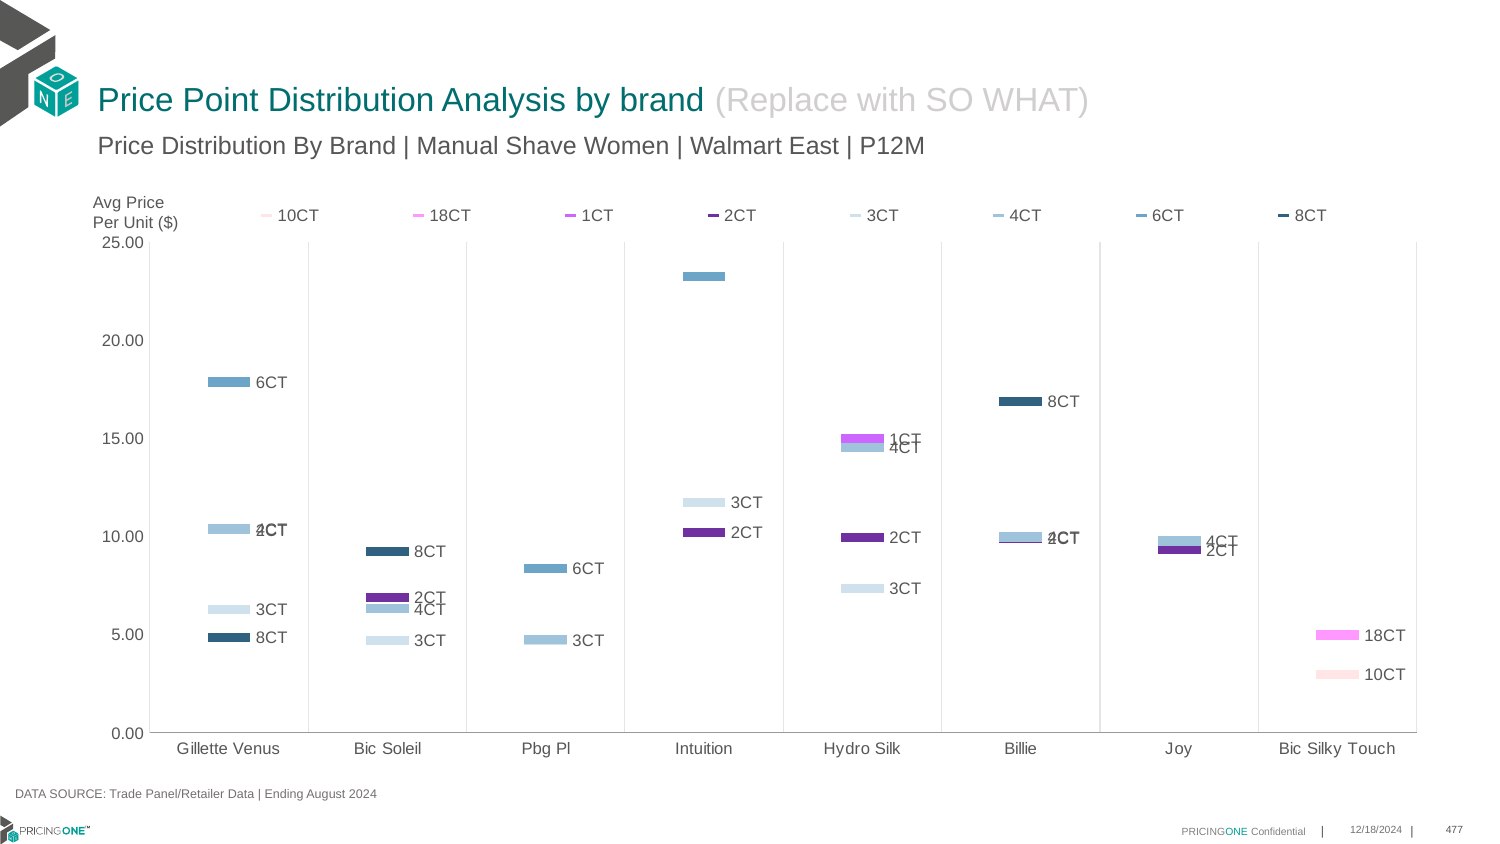

# Price Point Distribution Analysis by brand (Replace with SO WHAT)
Price Distribution By Brand | Manual Shave Women | Walmart East | P12M

### Chart

| Category | 10CT | 18CT | 1CT | 2CT | 3CT | 4CT | 6CT | 8CT |
|---|---|---|---|---|---|---|---|---|
| Gillette Venus | None | None | None | 10.343192257865963 | 6.285271953629443 | 10.374699375800567 | 17.871010814552275 | 4.84546902867678 |
| Bic Soleil | None | None | None | 6.876044723887049 | 4.690864431518637 | 6.316166245259166 | None | 9.242142097499057 |
| Pbg Pl | None | None | None | None | 4.725918492640528 | 4.762952326007403 | 8.375207735038629 | None |
| Intuition | None | None | None | 10.186384219018374 | 11.734370175305722 | None | 23.25534691815426 | None |
| Hydro Silk | None | None | 14.960834712204212 | 9.951285259179961 | 7.3603752392045925 | 14.540925050538828 | None | None |
| Billie | None | None | None | 9.91004029116701 | None | 9.970136195281286 | None | 16.885680152548993 |
| Joy | None | None | None | 9.320208286458167 | None | 9.760142053805048 | None | None |
| Bic Silky Touch | 2.9700458588915297 | 4.978554683337477 | None | None | None | None | None | None |
Avg Price
Per Unit ($)
DATA SOURCE: Trade Panel/Retailer Data | Ending August 2024
12/18/2024
477